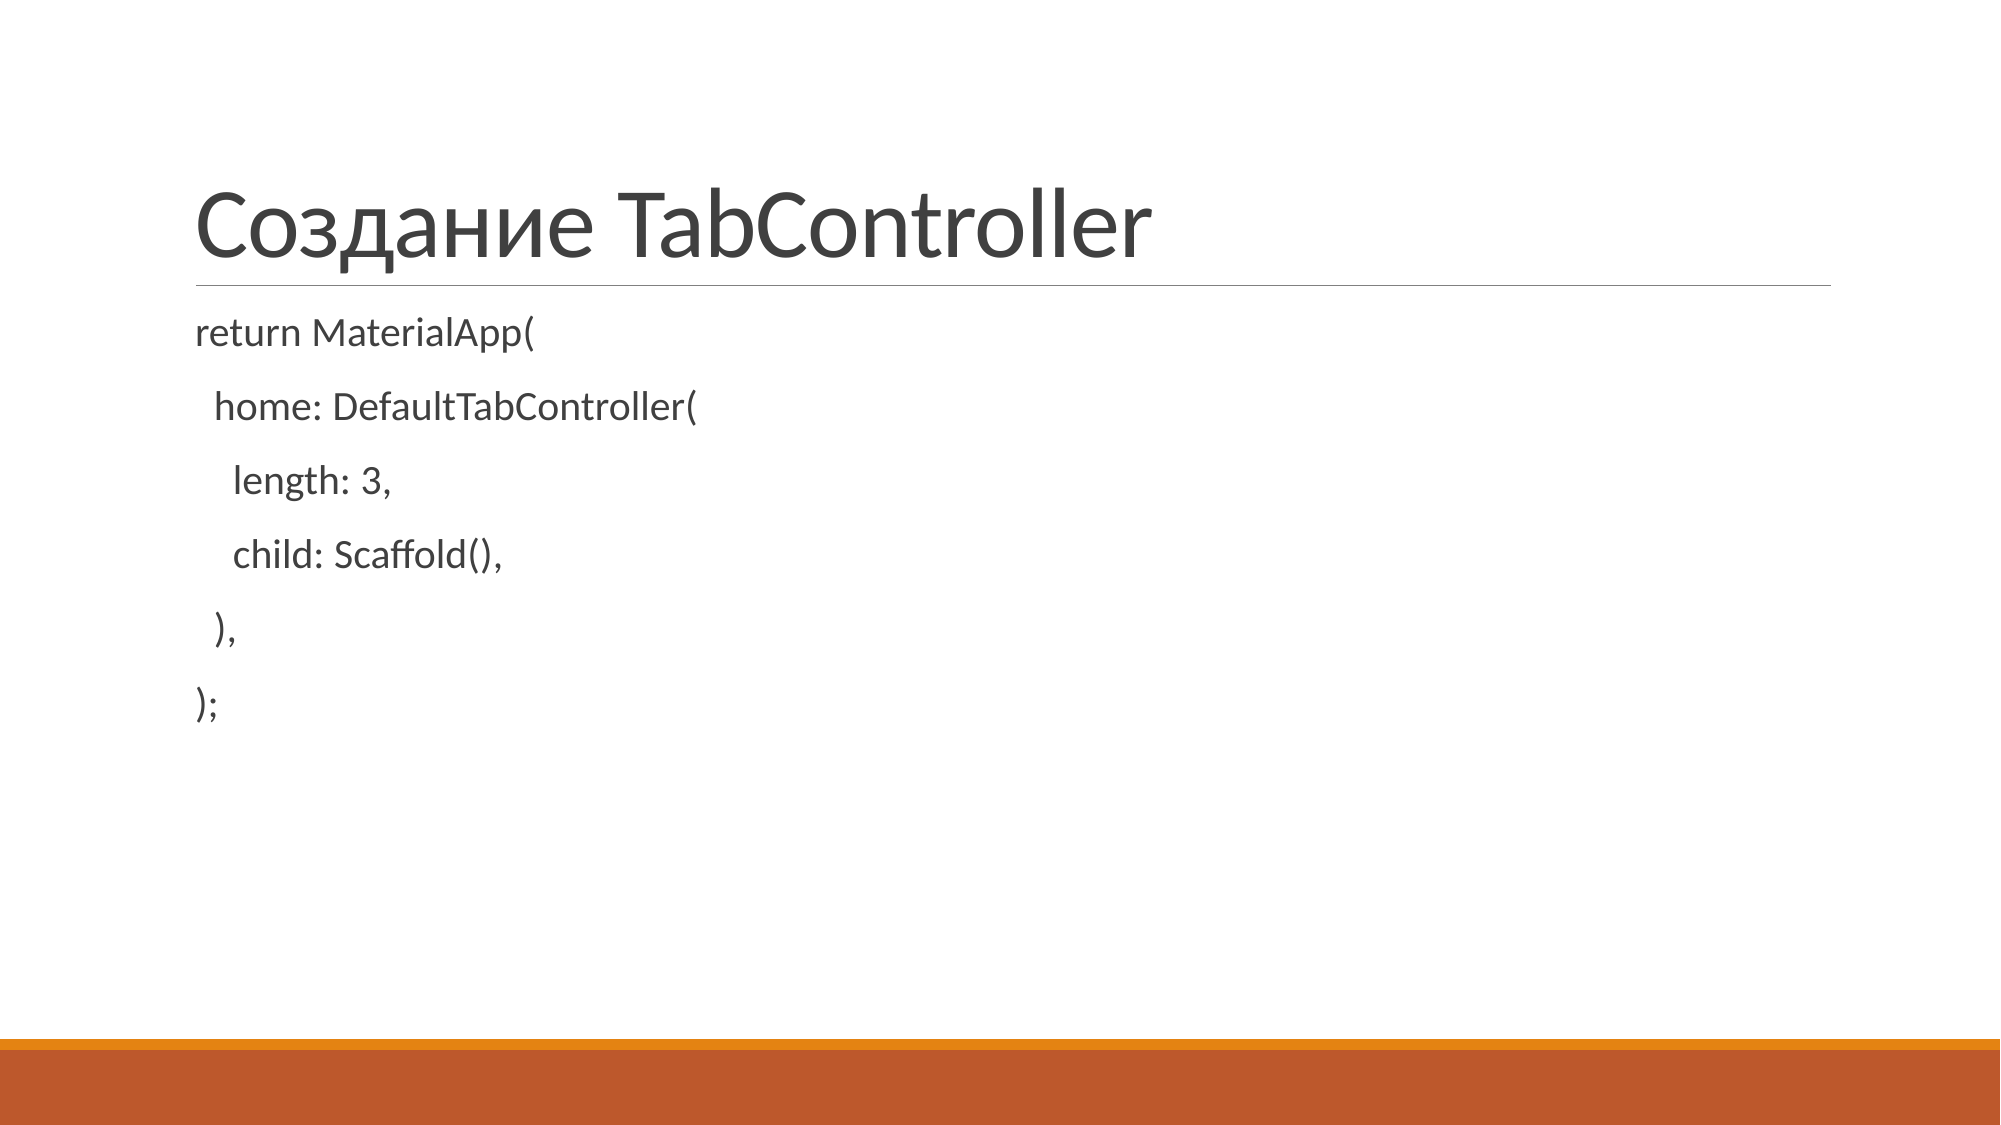

# Создание TabController
return MaterialApp(
  home: DefaultTabController(
    length: 3,
    child: Scaffold(),
  ),
);